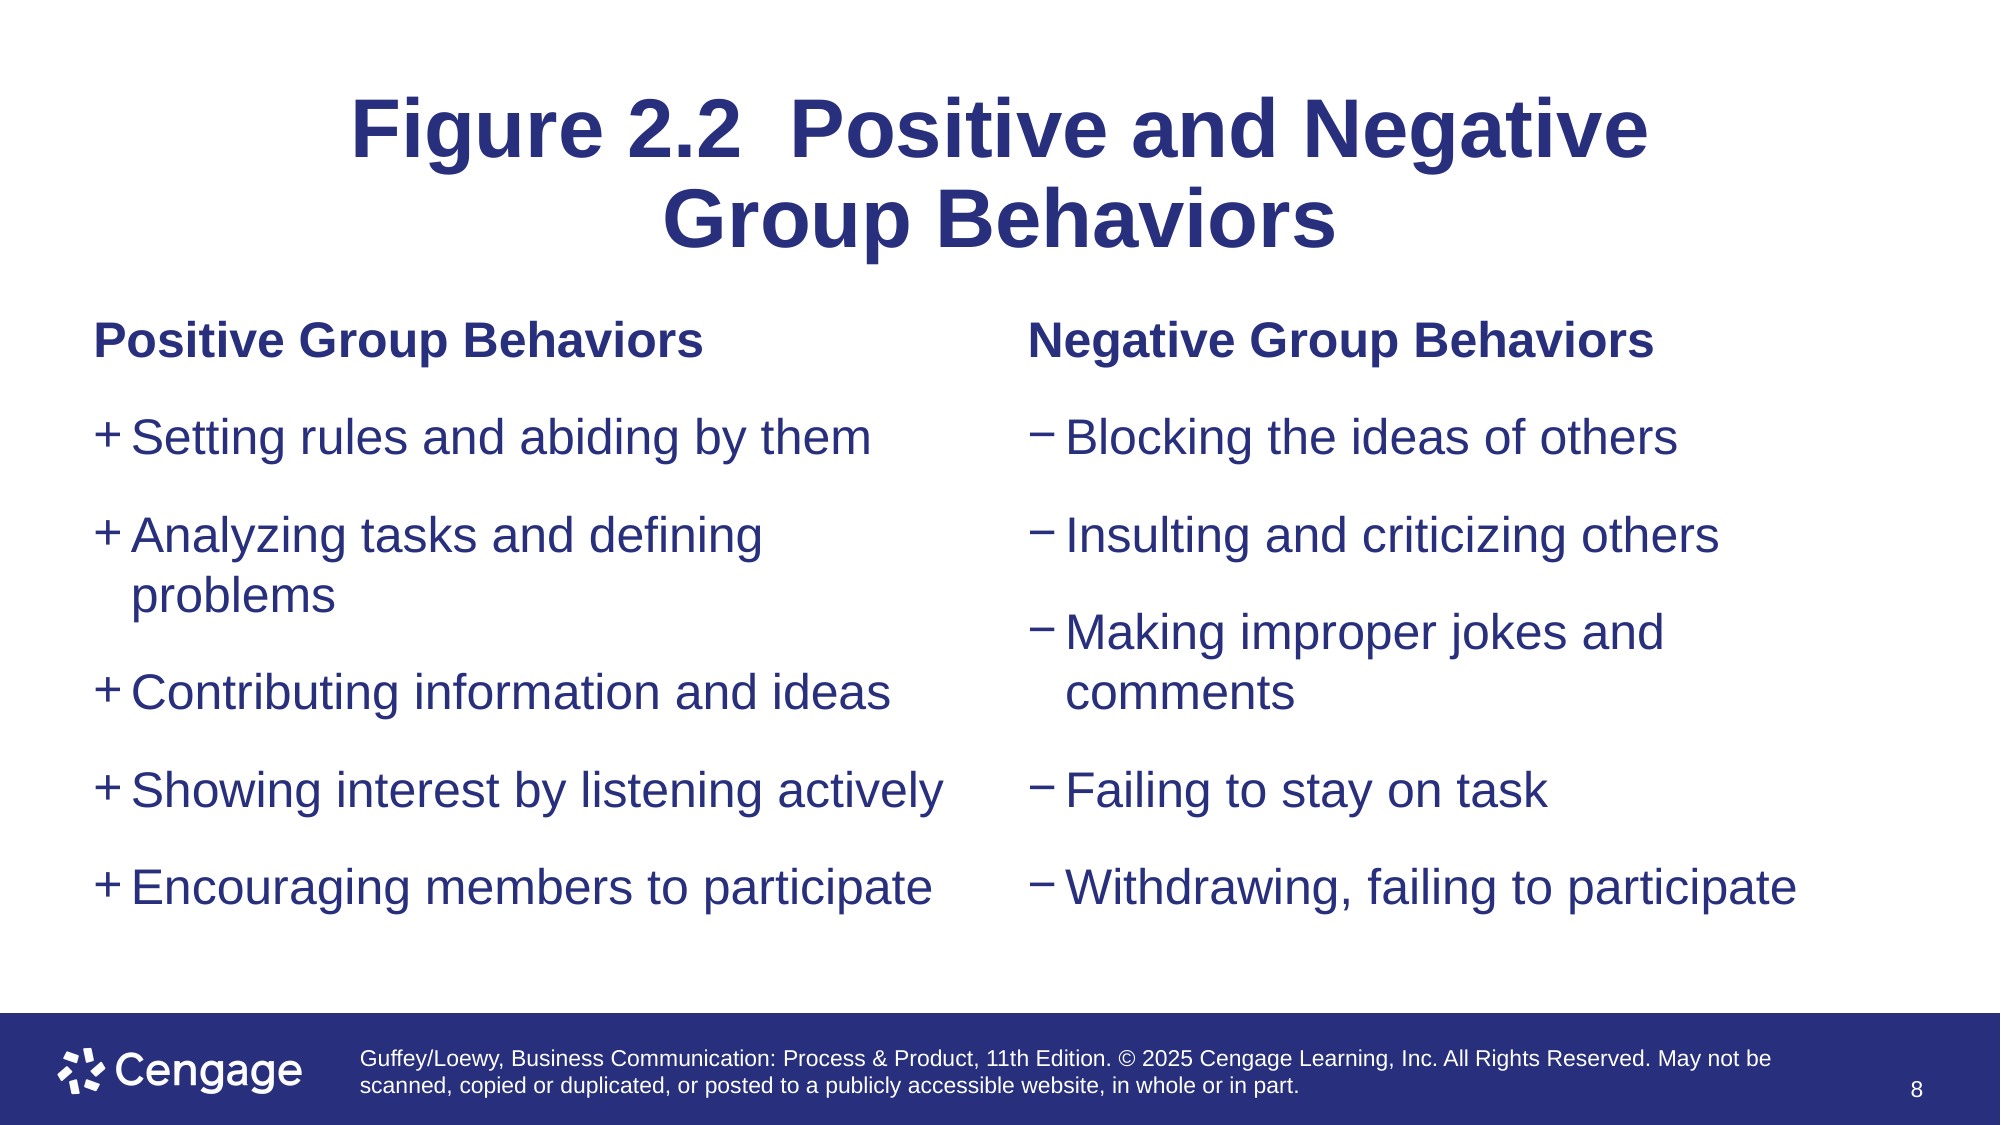

# Figure 2.2  Positive and Negative Group Behaviors
Positive Group Behaviors
Setting rules and abiding by them
Analyzing tasks and defining problems
Contributing information and ideas
Showing interest by listening actively
Encouraging members to participate
Negative Group Behaviors
Blocking the ideas of others
Insulting and criticizing others
Making improper jokes and comments
Failing to stay on task
Withdrawing, failing to participate